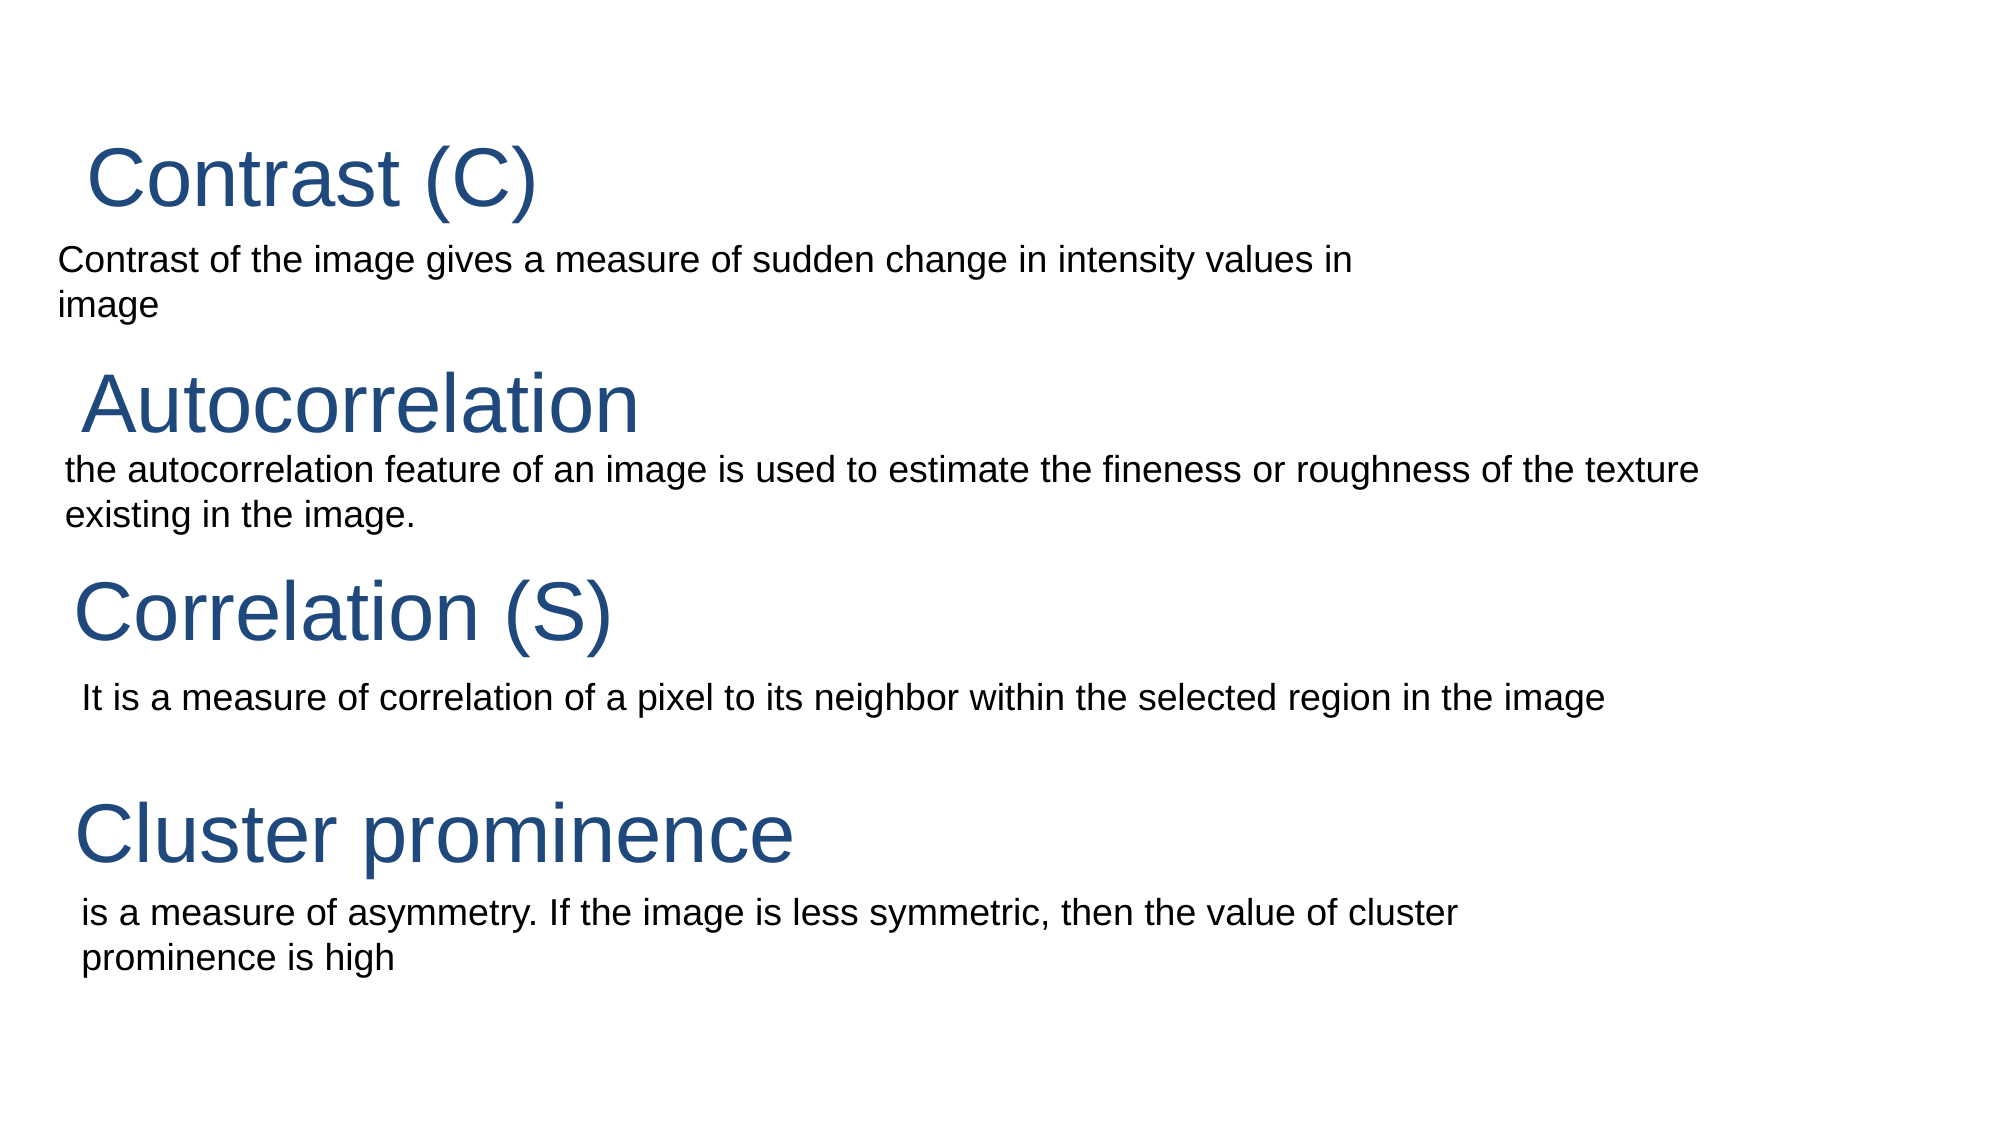

# Contrast (C)
Contrast of the image gives a measure of sudden change in intensity values in image
Autocorrelation
the autocorrelation feature of an image is used to estimate the fineness or roughness of the texture existing in the image.
Correlation (S)
It is a measure of correlation of a pixel to its neighbor within the selected region in the image
Cluster prominence
is a measure of asymmetry. If the image is less symmetric, then the value of cluster prominence is high